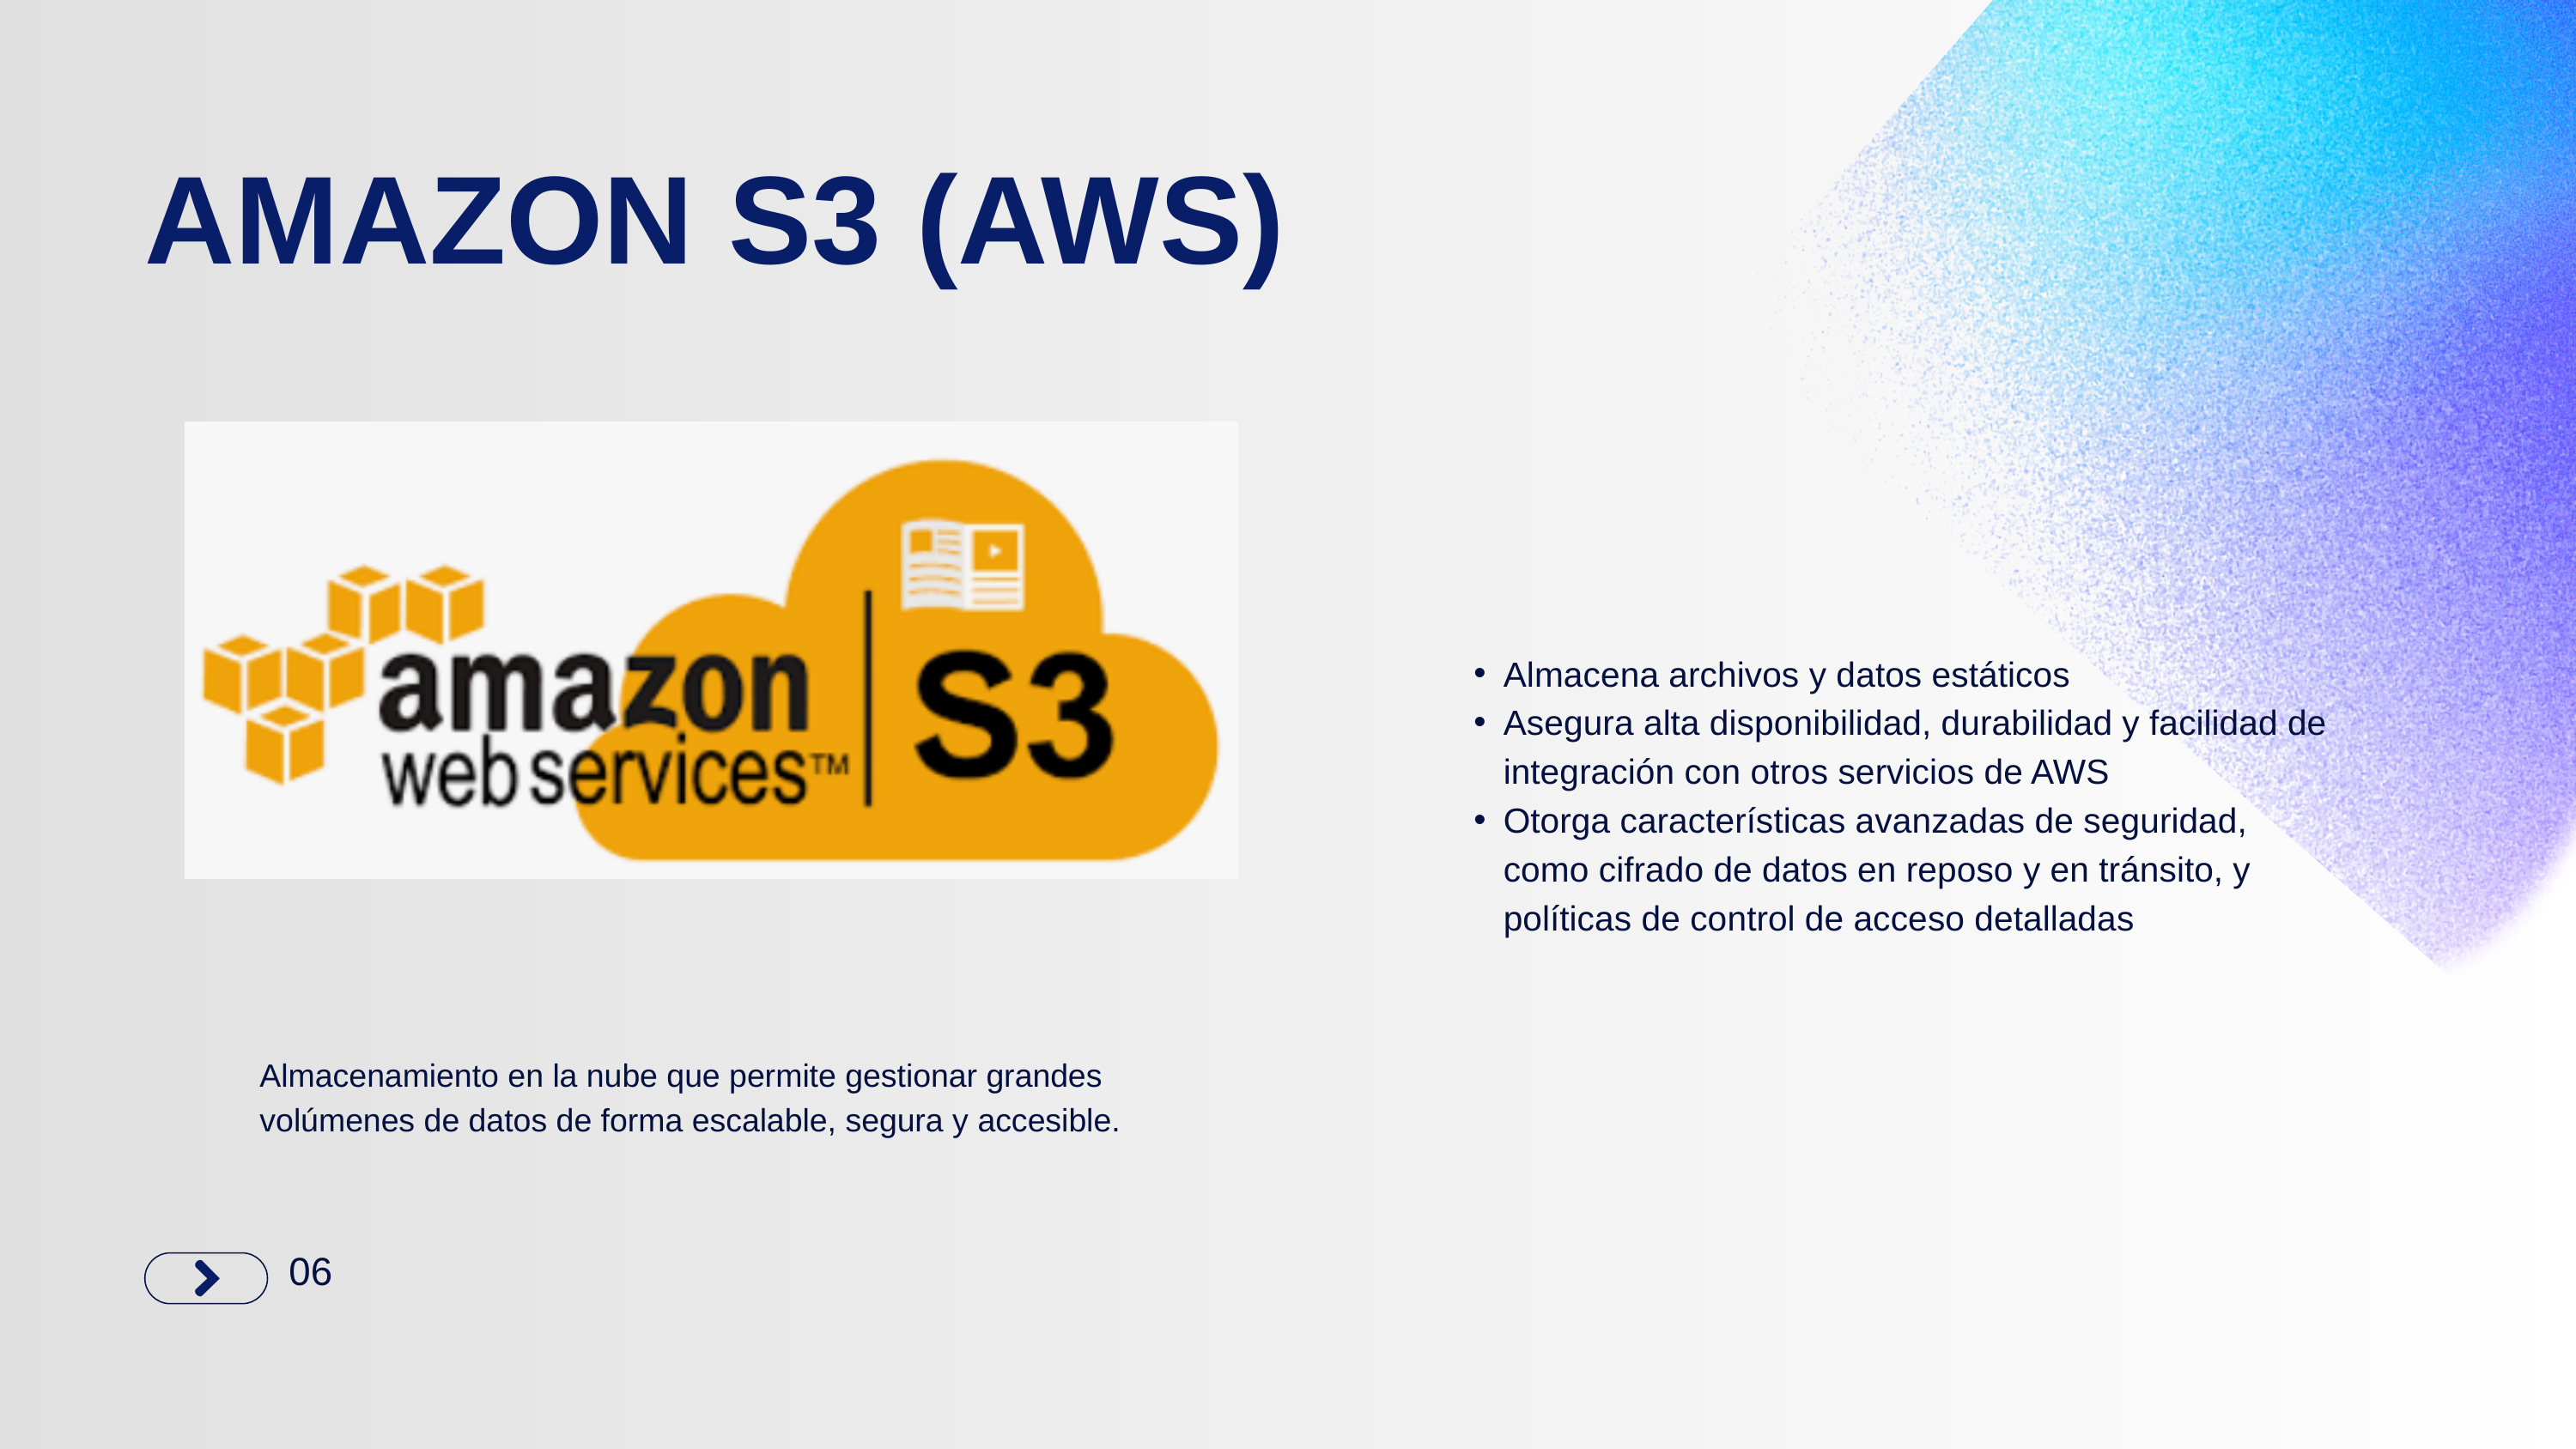

AMAZON S3 (AWS)

Almacena archivos y datos estáticos
Asegura alta disponibilidad, durabilidad y facilidad de integración con otros servicios de AWS
Otorga características avanzadas de seguridad, como cifrado de datos en reposo y en tránsito, y políticas de control de acceso detalladas
Almacenamiento en la nube que permite gestionar grandes volúmenes de datos de forma escalable, segura y accesible.

06